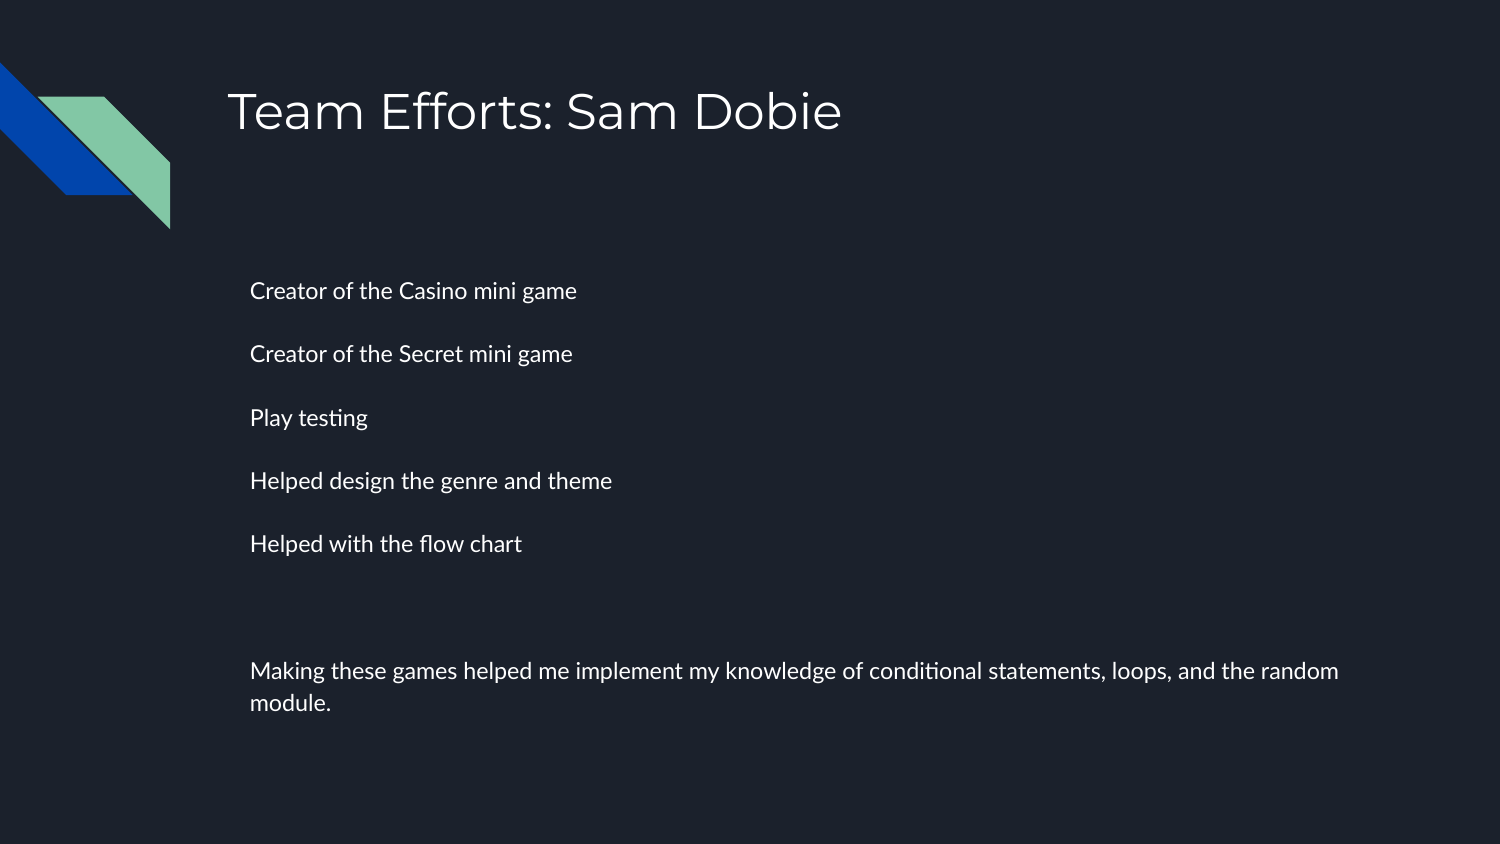

# Team Efforts: Sam Dobie
Creator of the Casino mini game

Creator of the Secret mini game

Play testing

Helped design the genre and theme

Helped with the flow chart

Making these games helped me implement my knowledge of conditional statements, loops, and the random module.